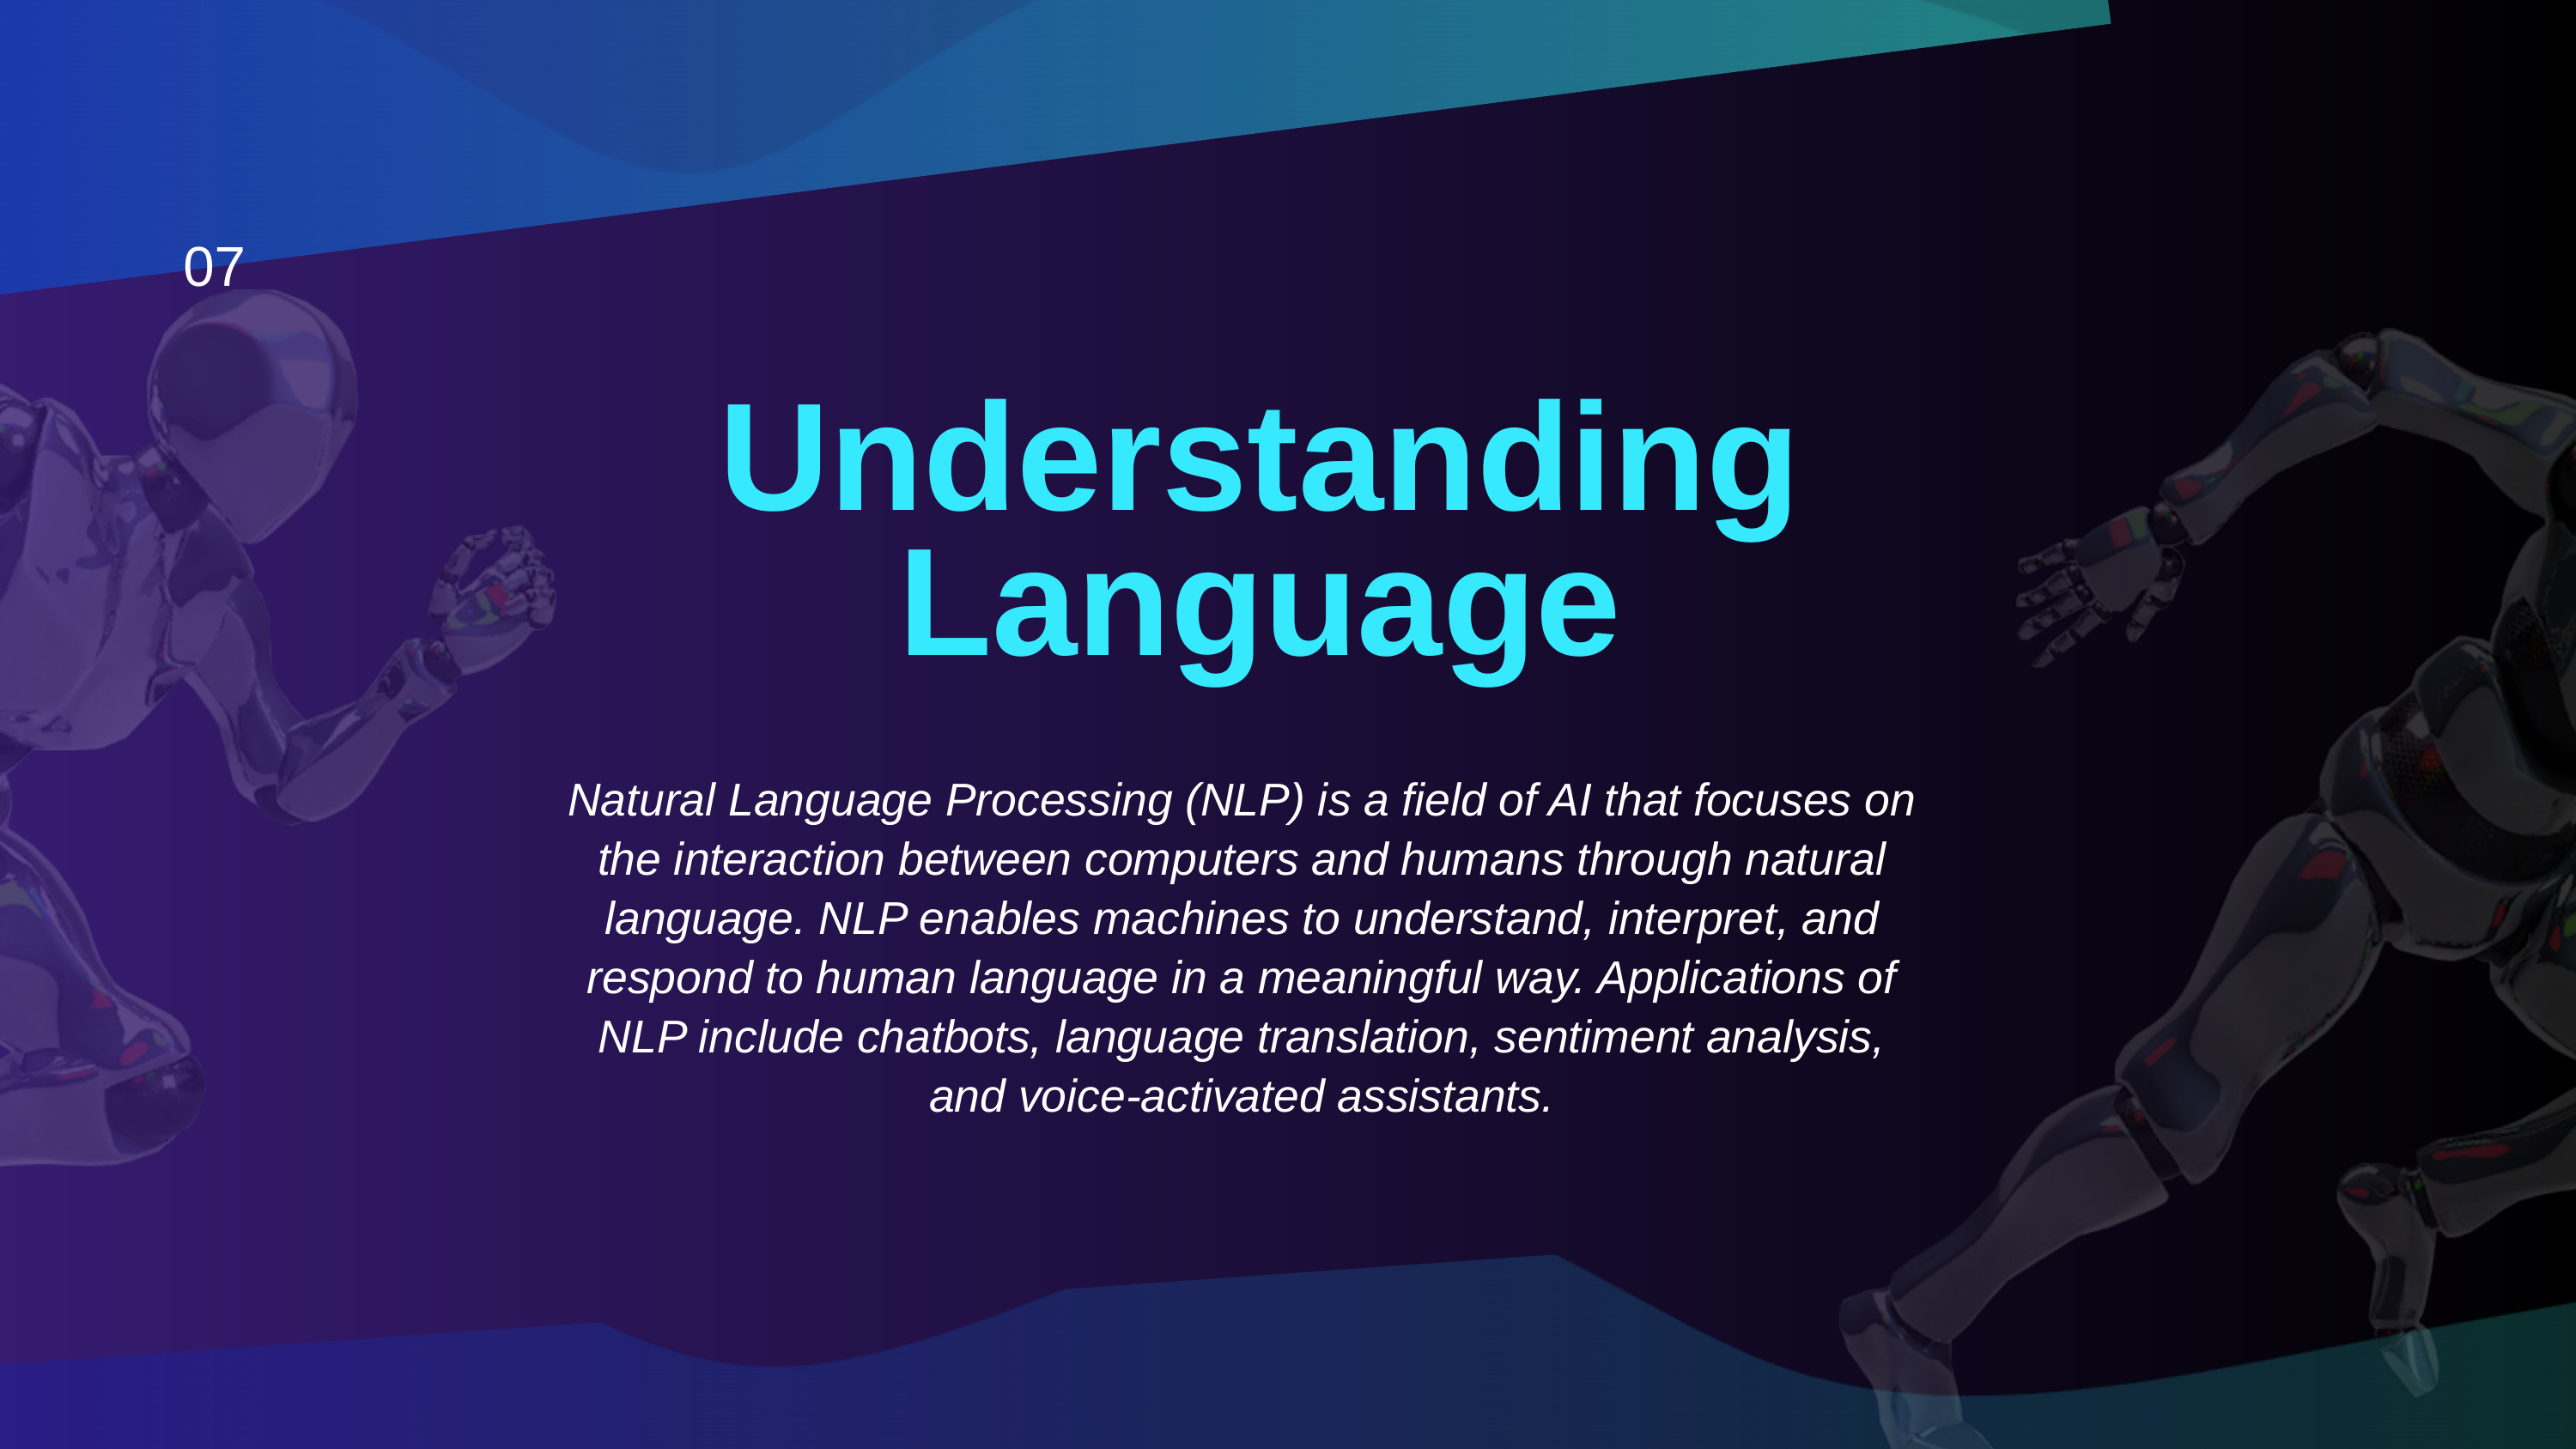

07

Understanding Language
Natural Language Processing (NLP) is a field of AI that focuses on the interaction between computers and humans through natural language. NLP enables machines to understand, interpret, and respond to human language in a meaningful way. Applications of NLP include chatbots, language translation, sentiment analysis, and voice-activated assistants.